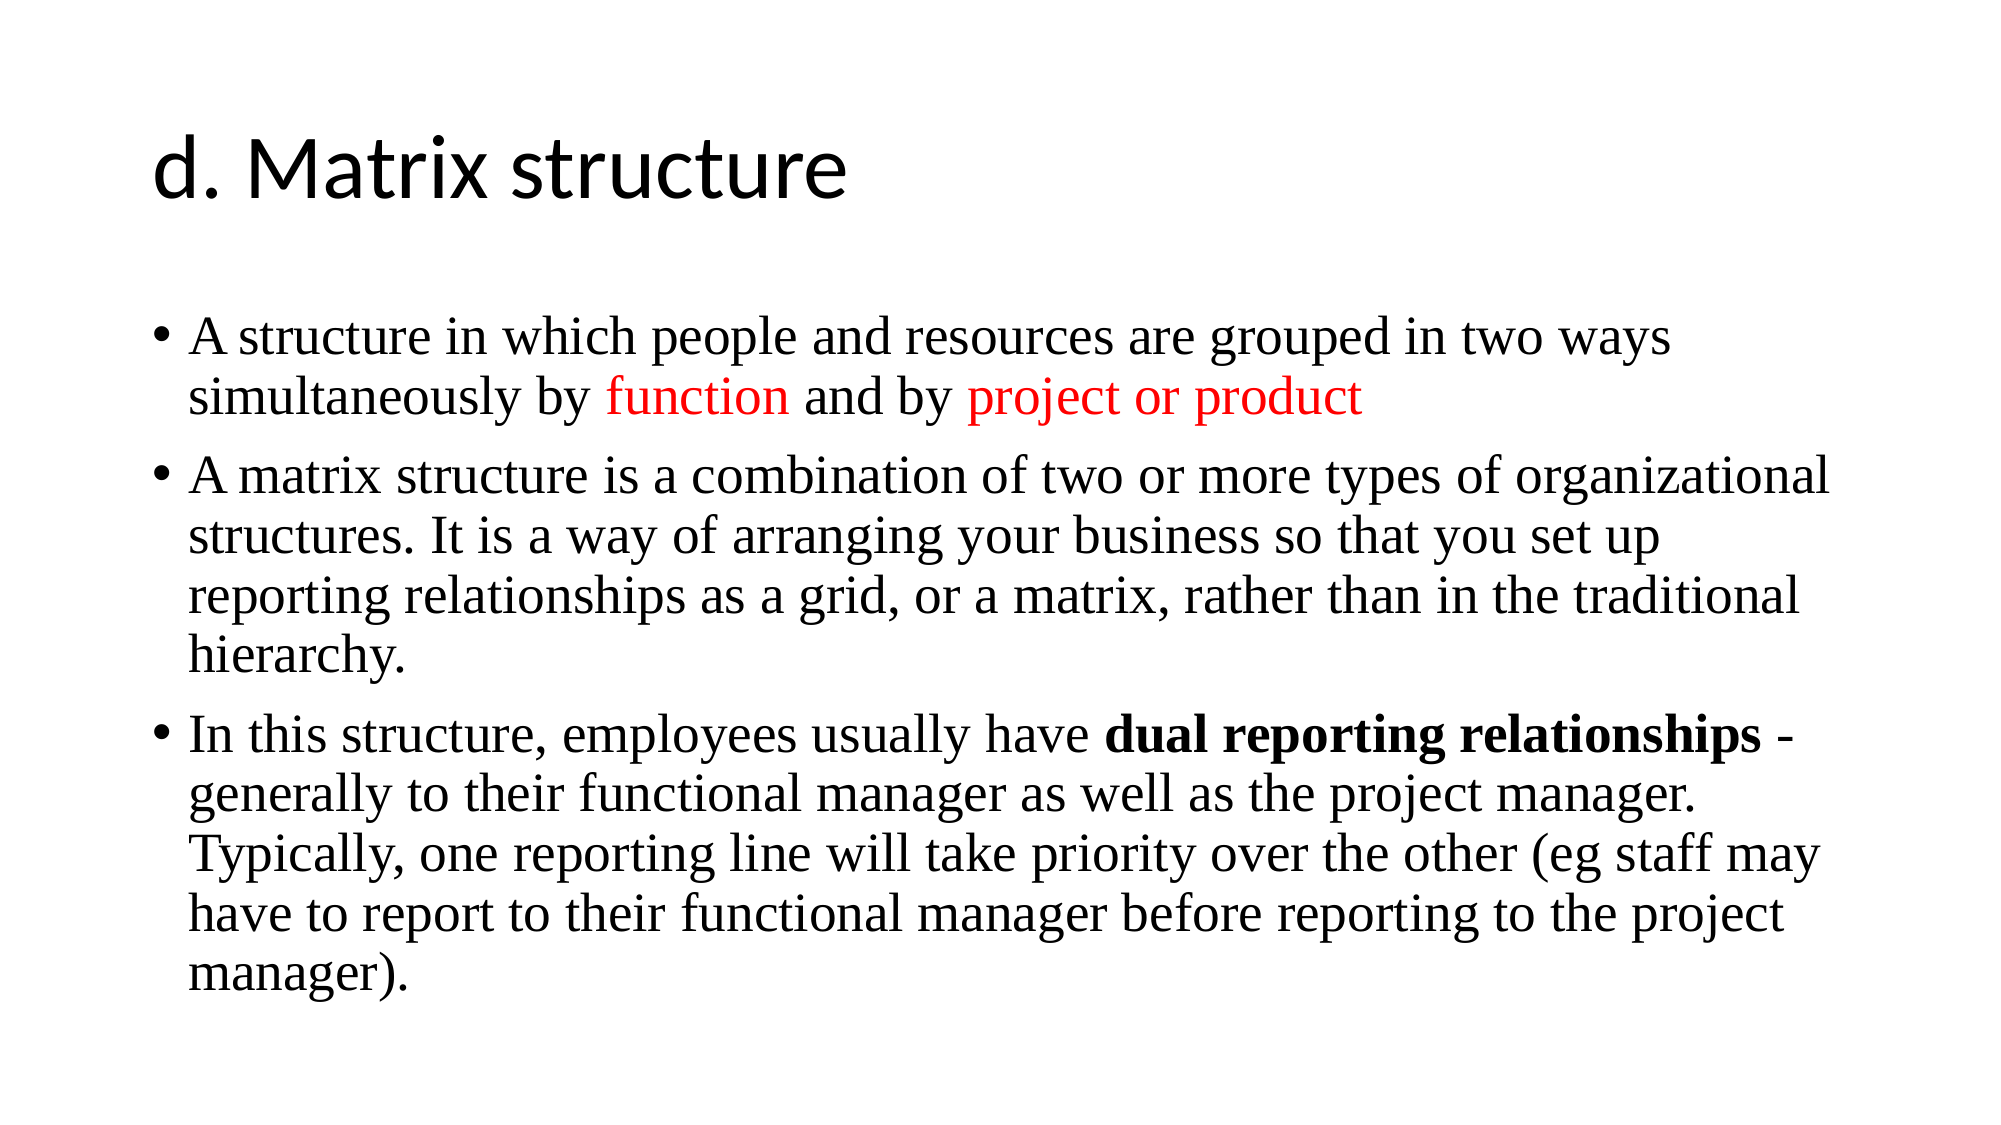

# d. Matrix structure
A structure in which people and resources are grouped in two ways simultaneously by function and by project or product
A matrix structure is a combination of two or more types of organizational structures. It is a way of arranging your business so that you set up reporting relationships as a grid, or a matrix, rather than in the traditional hierarchy.
In this structure, employees usually have dual reporting relationships - generally to their functional manager as well as the project manager. Typically, one reporting line will take priority over the other (eg staff may have to report to their functional manager before reporting to the project manager).